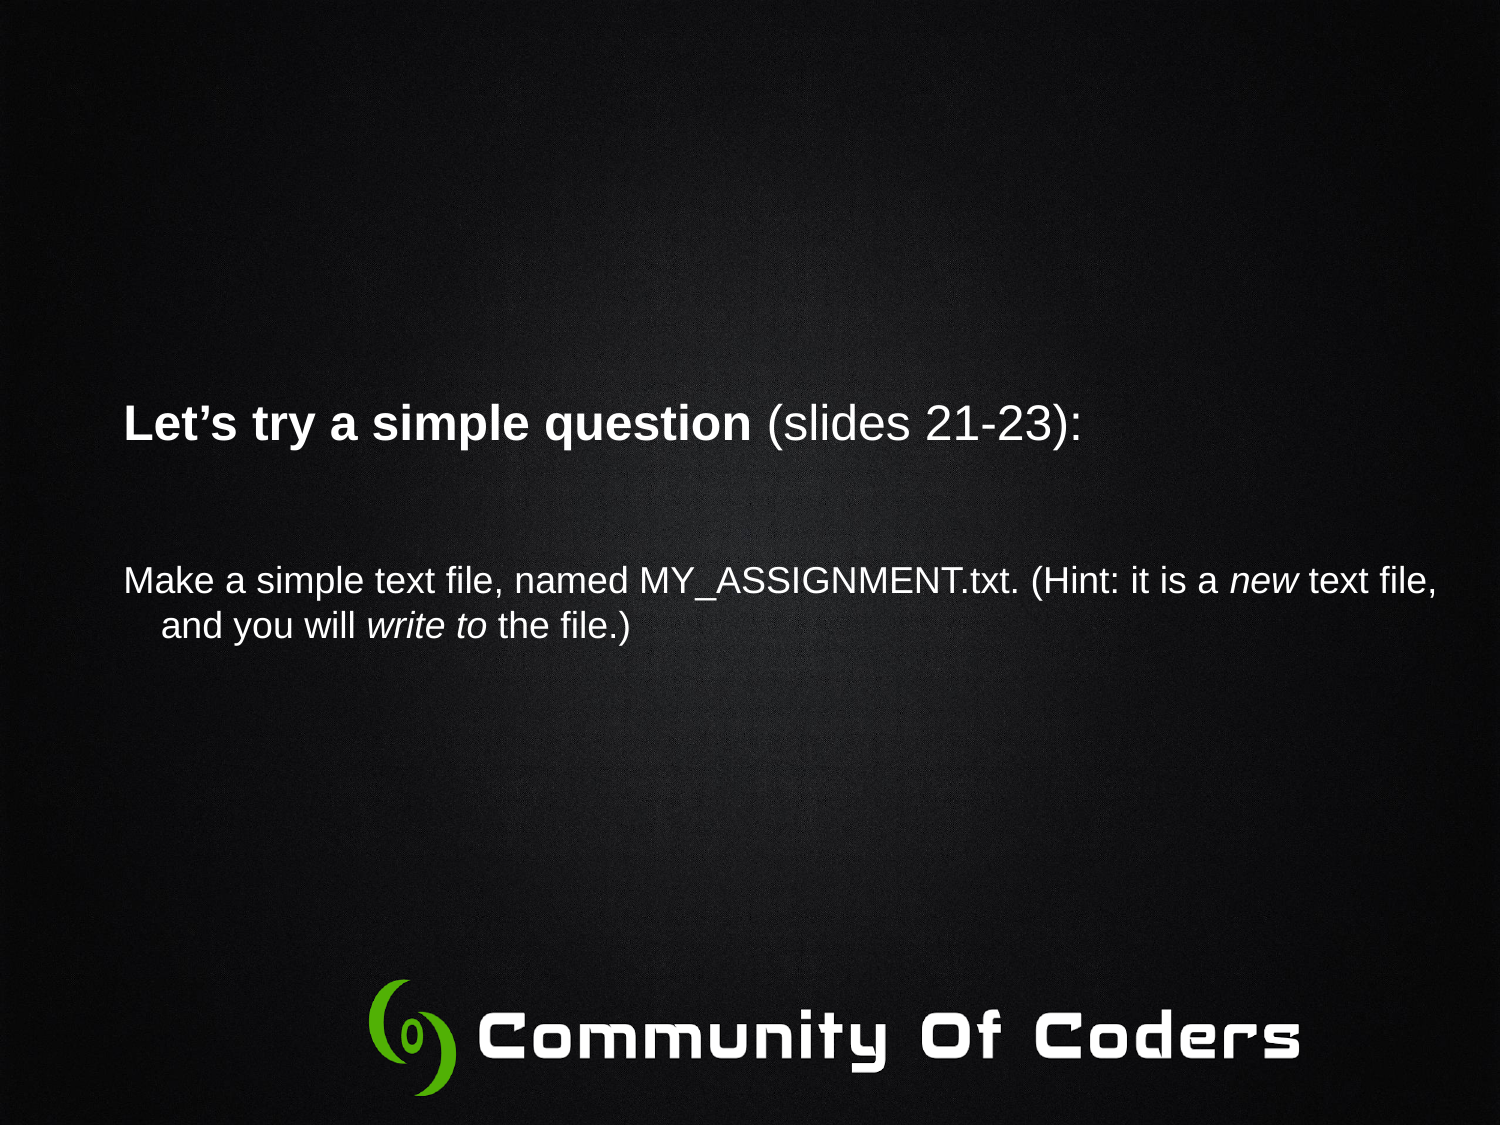

Let’s try a simple question (slides 21-23):

Make a simple text file, named MY_ASSIGNMENT.txt. (Hint: it is a new text file, and you will write to the file.)